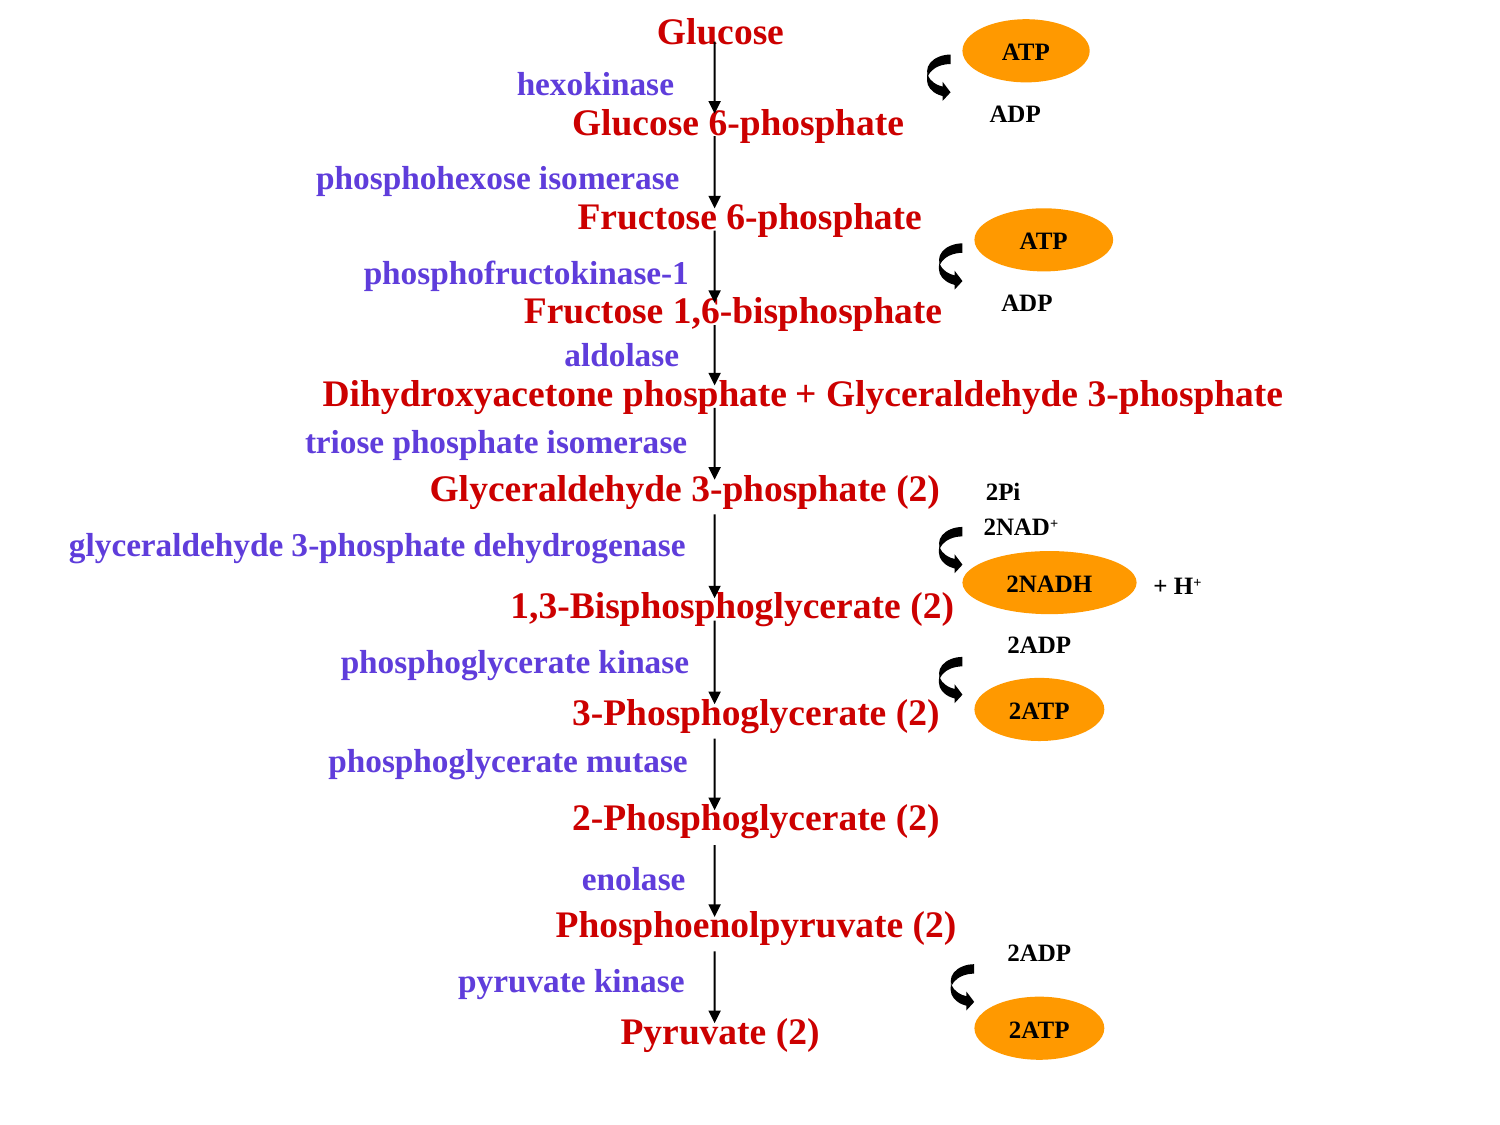

Glucose
ATP

hexokinase

Glucose 6-phosphate
ADP

phosphohexose isomerase
Fructose 6-phosphate
ATP

phosphofructokinase-1

Fructose 1,6-bisphosphate
ADP
aldolase

Dihydroxyacetone phosphate
+ Glyceraldehyde 3-phosphate

triose phosphate isomerase
Glyceraldehyde 3-phosphate (2)
2Pi
2NAD+
glyceraldehyde 3-phosphate dehydrogenase

2NADH
+ H+
1,3-Bisphosphoglycerate (2)

2ADP
phosphoglycerate kinase

3-Phosphoglycerate (2)
2ATP
phosphoglycerate mutase

2-Phosphoglycerate (2)

enolase
Phosphoenolpyruvate (2)
2ADP
pyruvate kinase

Pyruvate (2)
2ATP